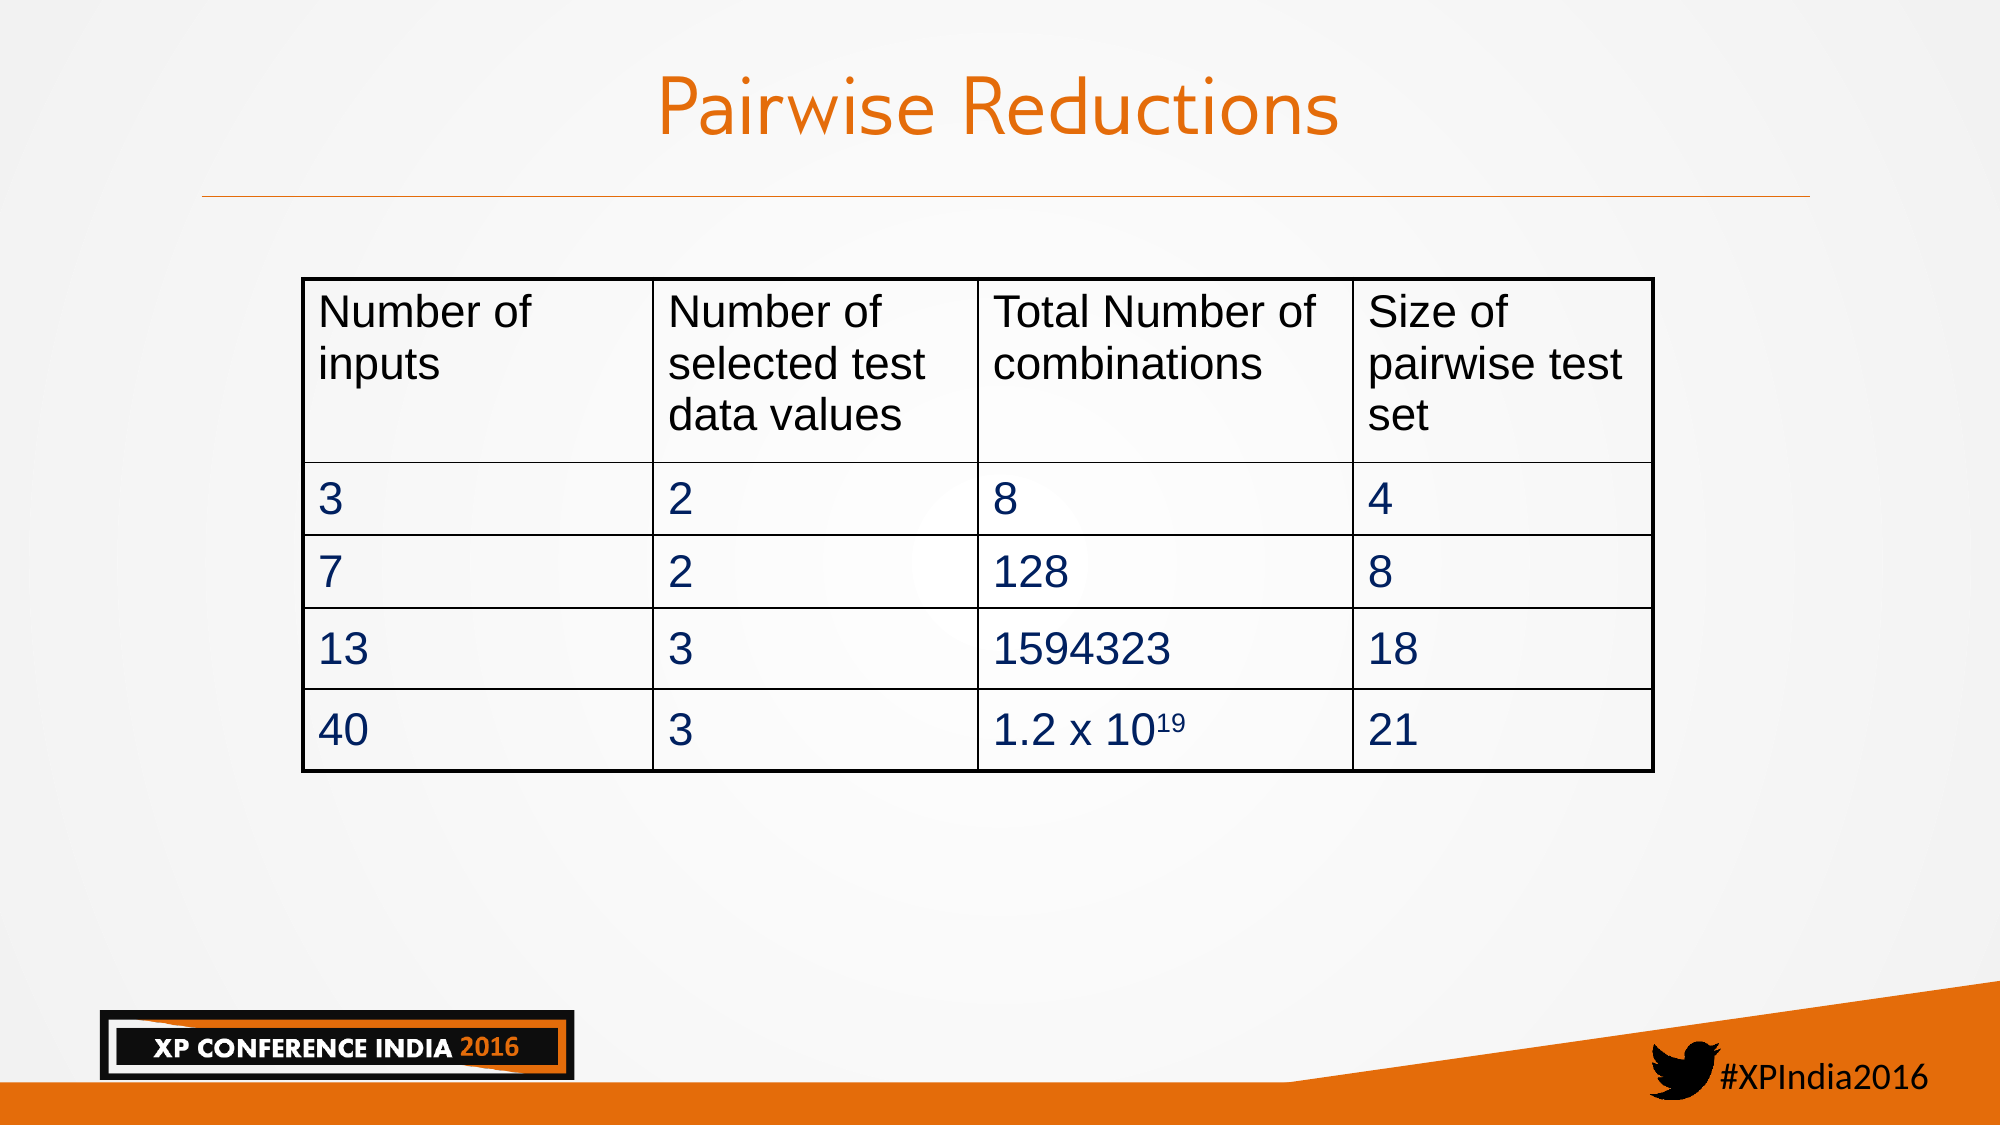

# Pairwise Reductions
| Number of inputs | Number of selected test data values | Total Number of combinations | Size of pairwise test set |
| --- | --- | --- | --- |
| 3 | 2 | 8 | 4 |
| 7 | 2 | 128 | 8 |
| 13 | 3 | 1594323 | 18 |
| 40 | 3 | 1.2 x 1019 | 21 |